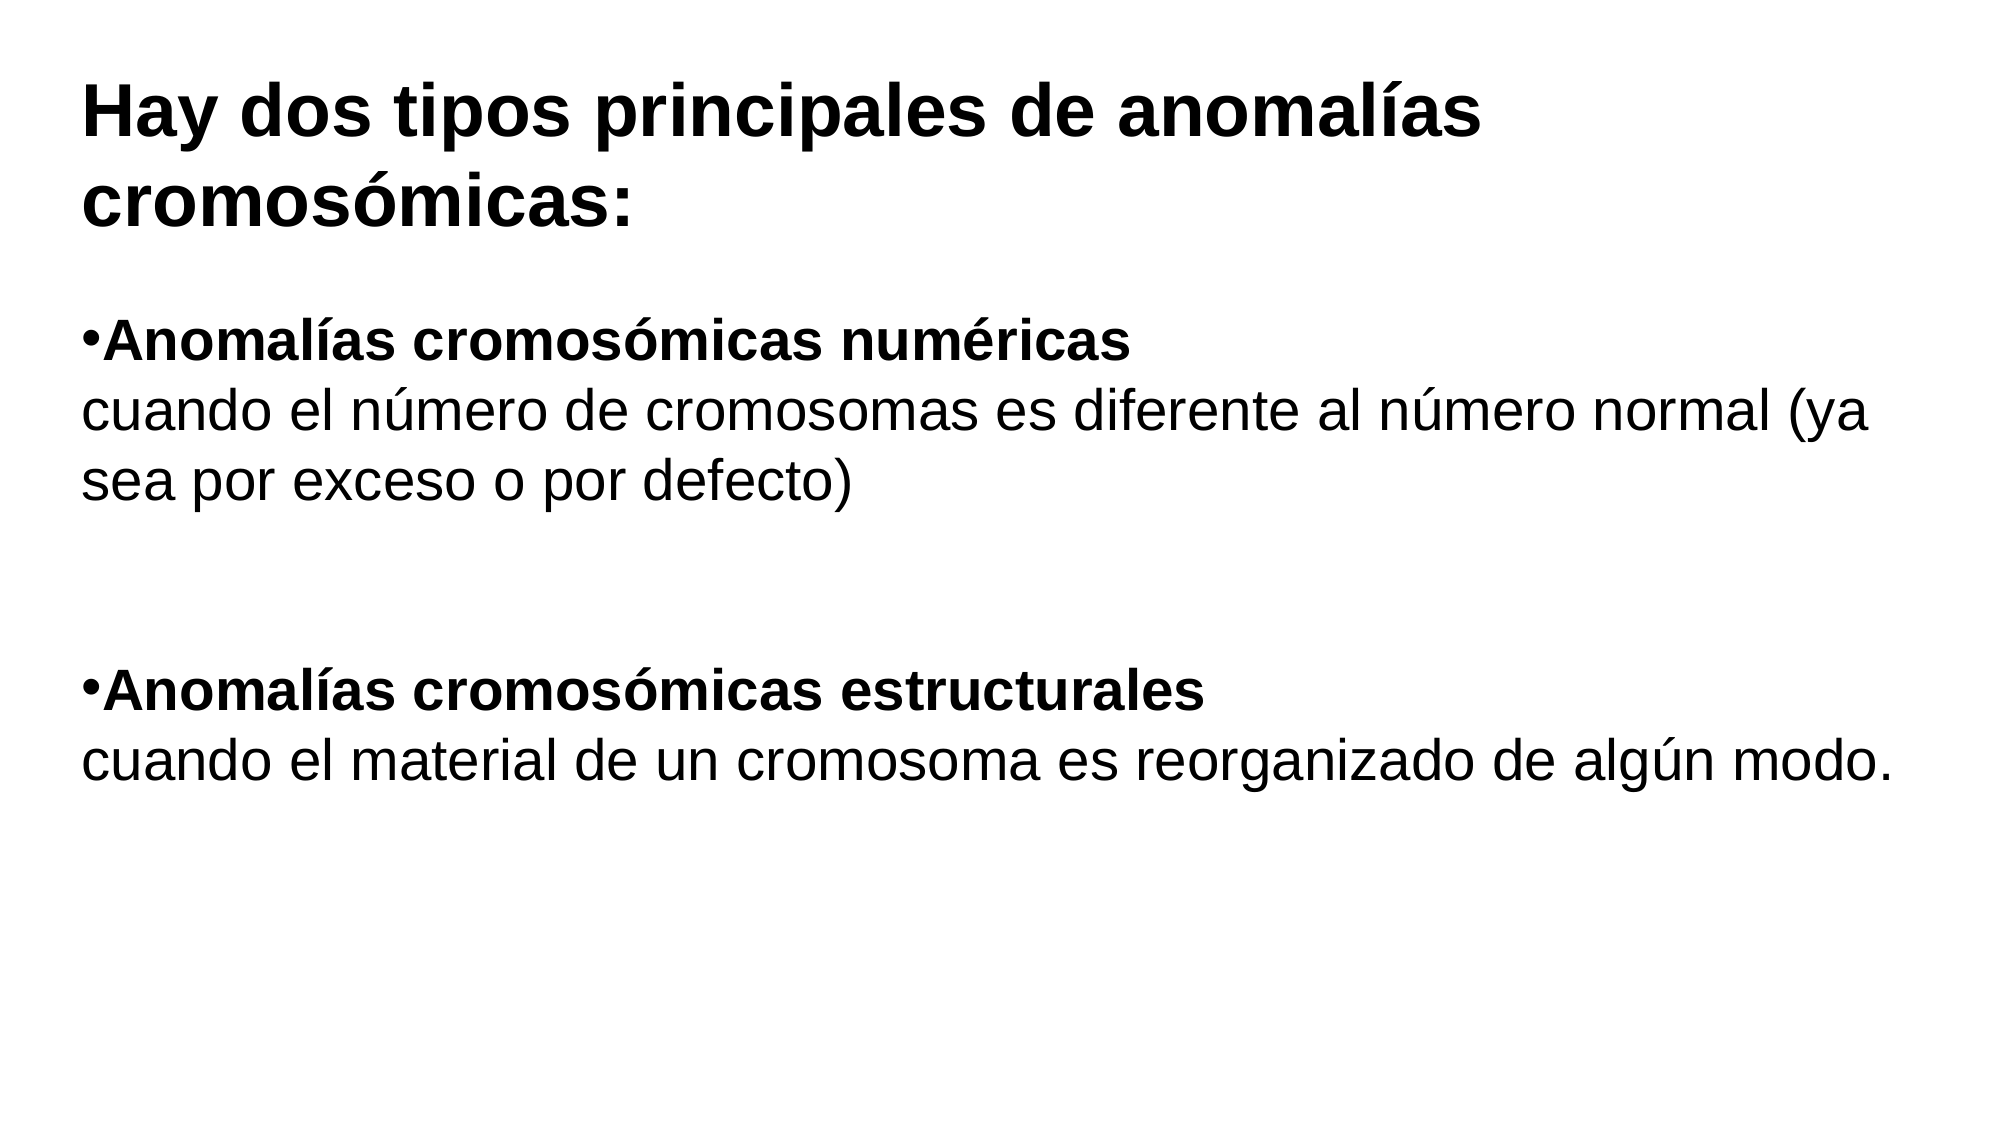

Hay dos tipos principales de anomalías cromosómicas:

Anomalías cromosómicas numéricas
cuando el número de cromosomas es diferente al número normal (ya sea por exceso o por defecto)

Anomalías cromosómicas estructurales
cuando el material de un cromosoma es reorganizado de algún modo.